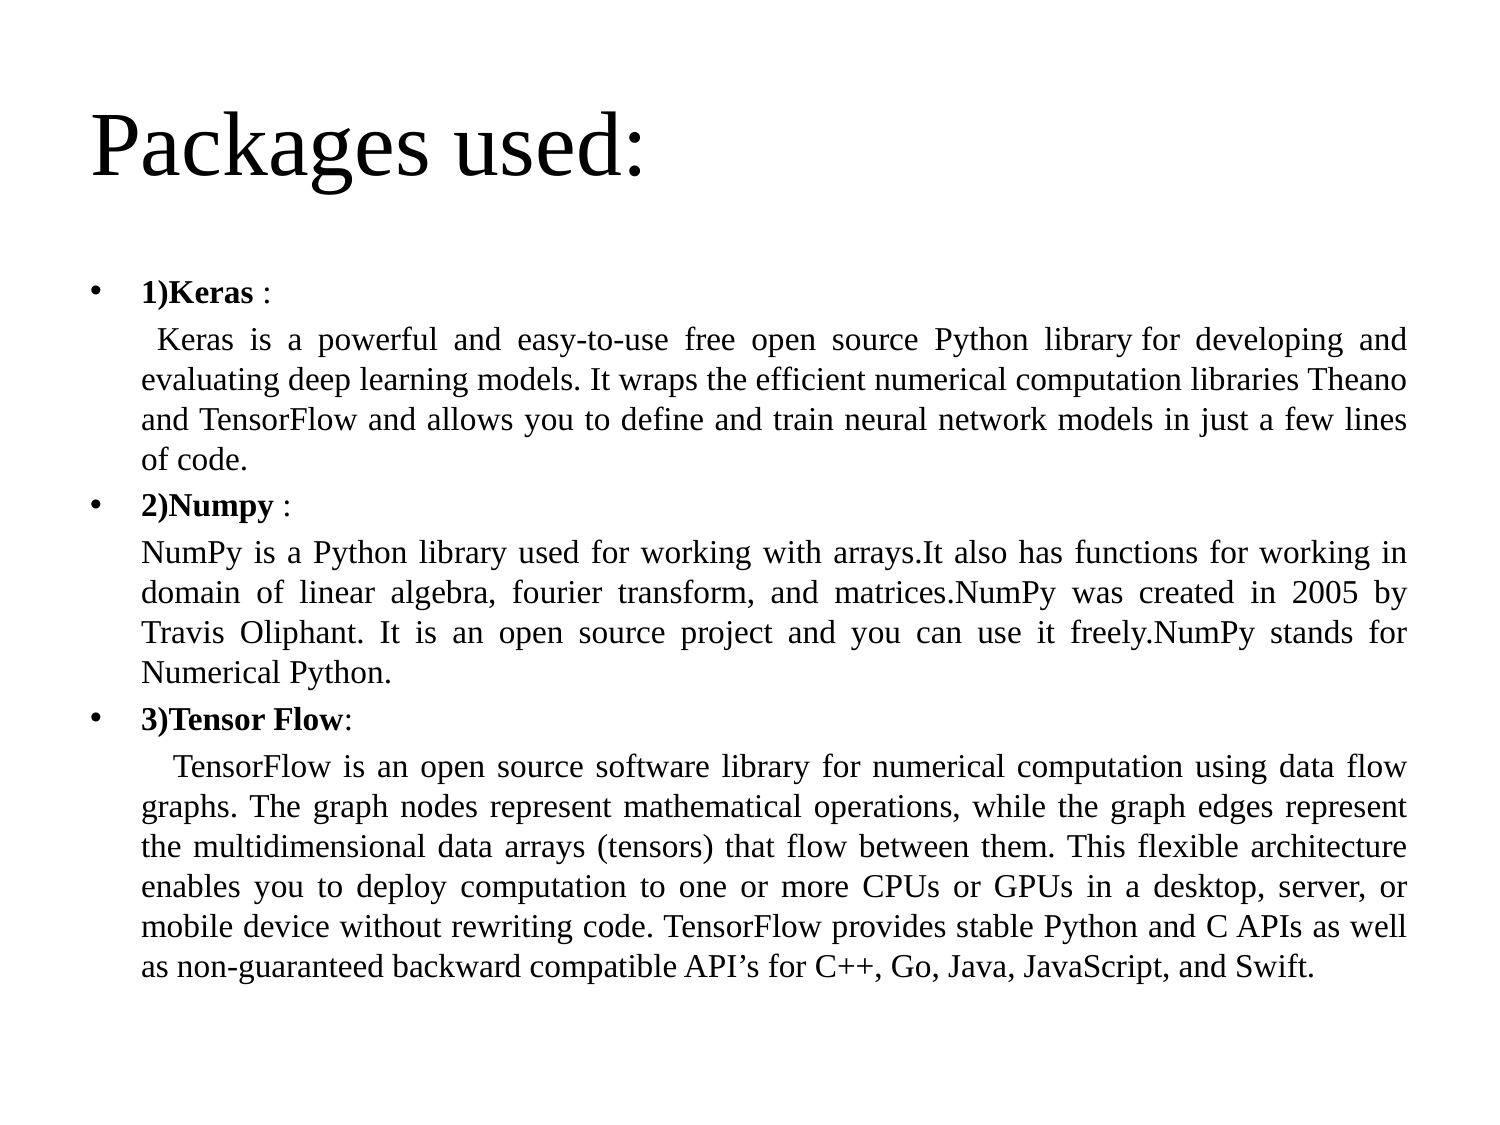

# Packages used:
1)Keras :
	 Keras is a powerful and easy-to-use free open source Python library for developing and evaluating deep learning models. It wraps the efficient numerical computation libraries Theano and TensorFlow and allows you to define and train neural network models in just a few lines of code.
2)Numpy :
	NumPy is a Python library used for working with arrays.It also has functions for working in domain of linear algebra, fourier transform, and matrices.NumPy was created in 2005 by Travis Oliphant. It is an open source project and you can use it freely.NumPy stands for Numerical Python.
3)Tensor Flow:
       TensorFlow is an open source software library for numerical computation using data flow graphs. The graph nodes represent mathematical operations, while the graph edges represent the multidimensional data arrays (tensors) that flow between them. This flexible architecture enables you to deploy computation to one or more CPUs or GPUs in a desktop, server, or mobile device without rewriting code. TensorFlow provides stable Python and C APIs as well as non-guaranteed backward compatible API’s for C++, Go, Java, JavaScript, and Swift.